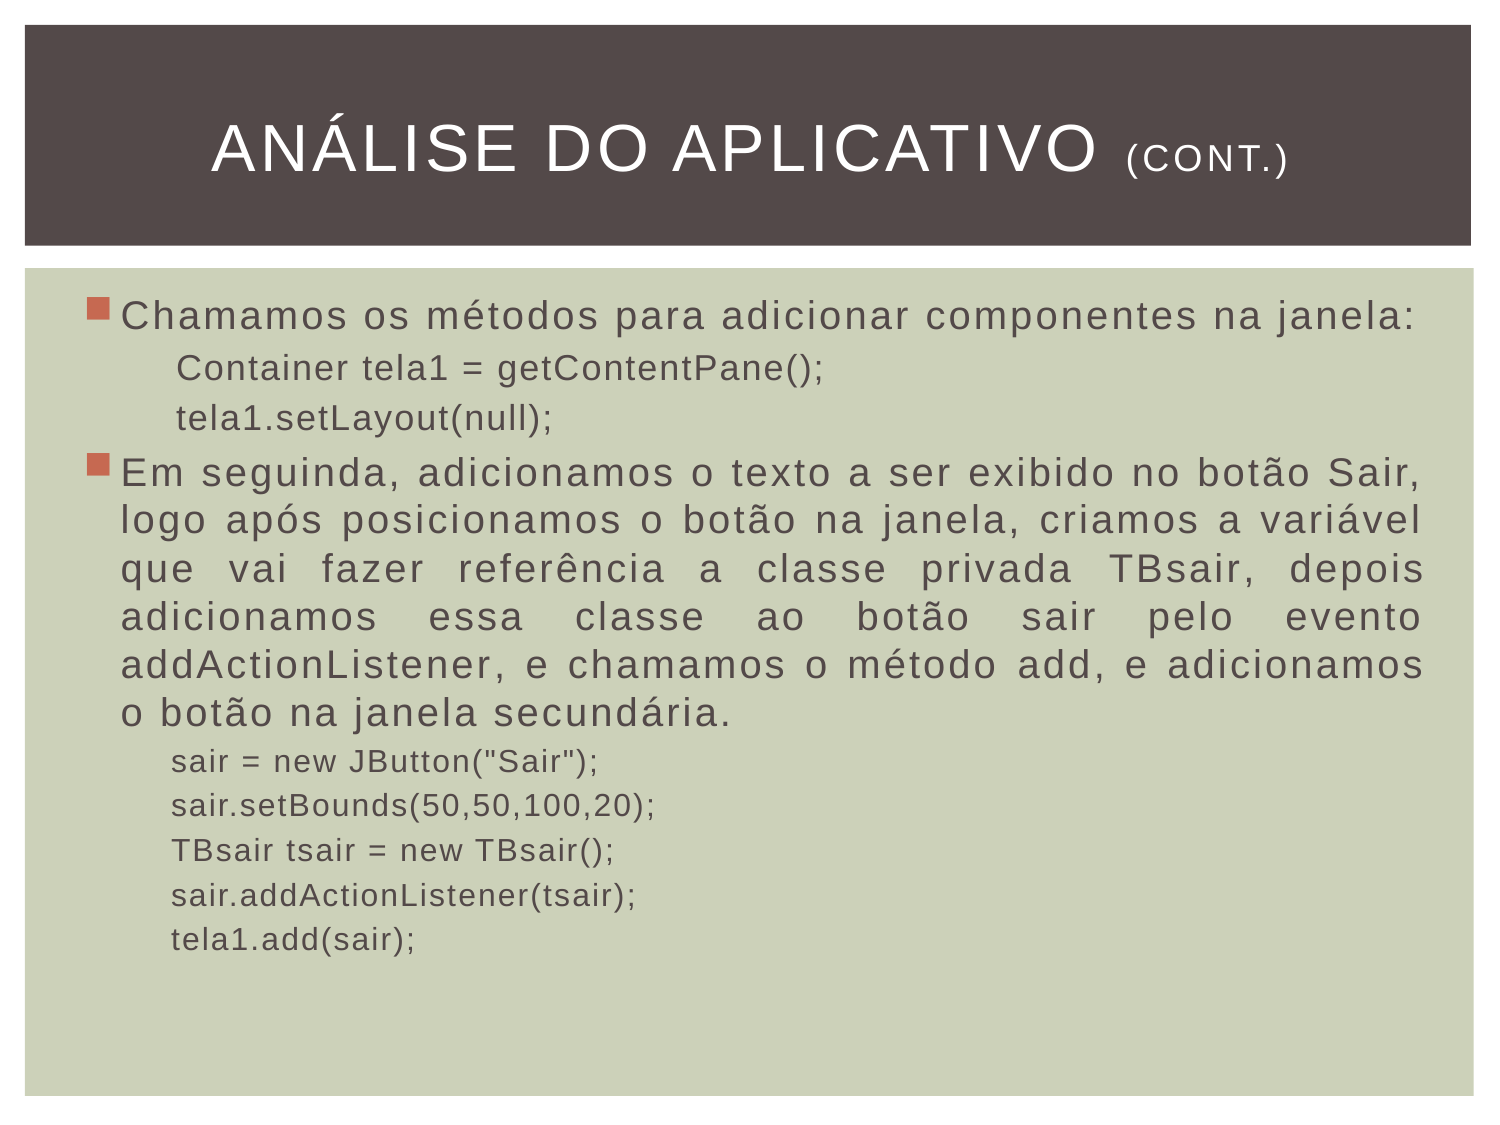

# análise do aplicativo (cont.)
Chamamos os métodos para adicionar componentes na janela:
    Container tela1 = getContentPane();
    tela1.setLayout(null);
Em seguinda, adicionamos o texto a ser exibido no botão Sair, logo após posicionamos o botão na janela, criamos a variável que vai fazer referência a classe privada TBsair, depois adicionamos essa classe ao botão sair pelo evento addActionListener, e chamamos o método add, e adicionamos o botão na janela secundária.
sair = new JButton("Sair");
sair.setBounds(50,50,100,20);
TBsair tsair = new TBsair();
sair.addActionListener(tsair);
tela1.add(sair);